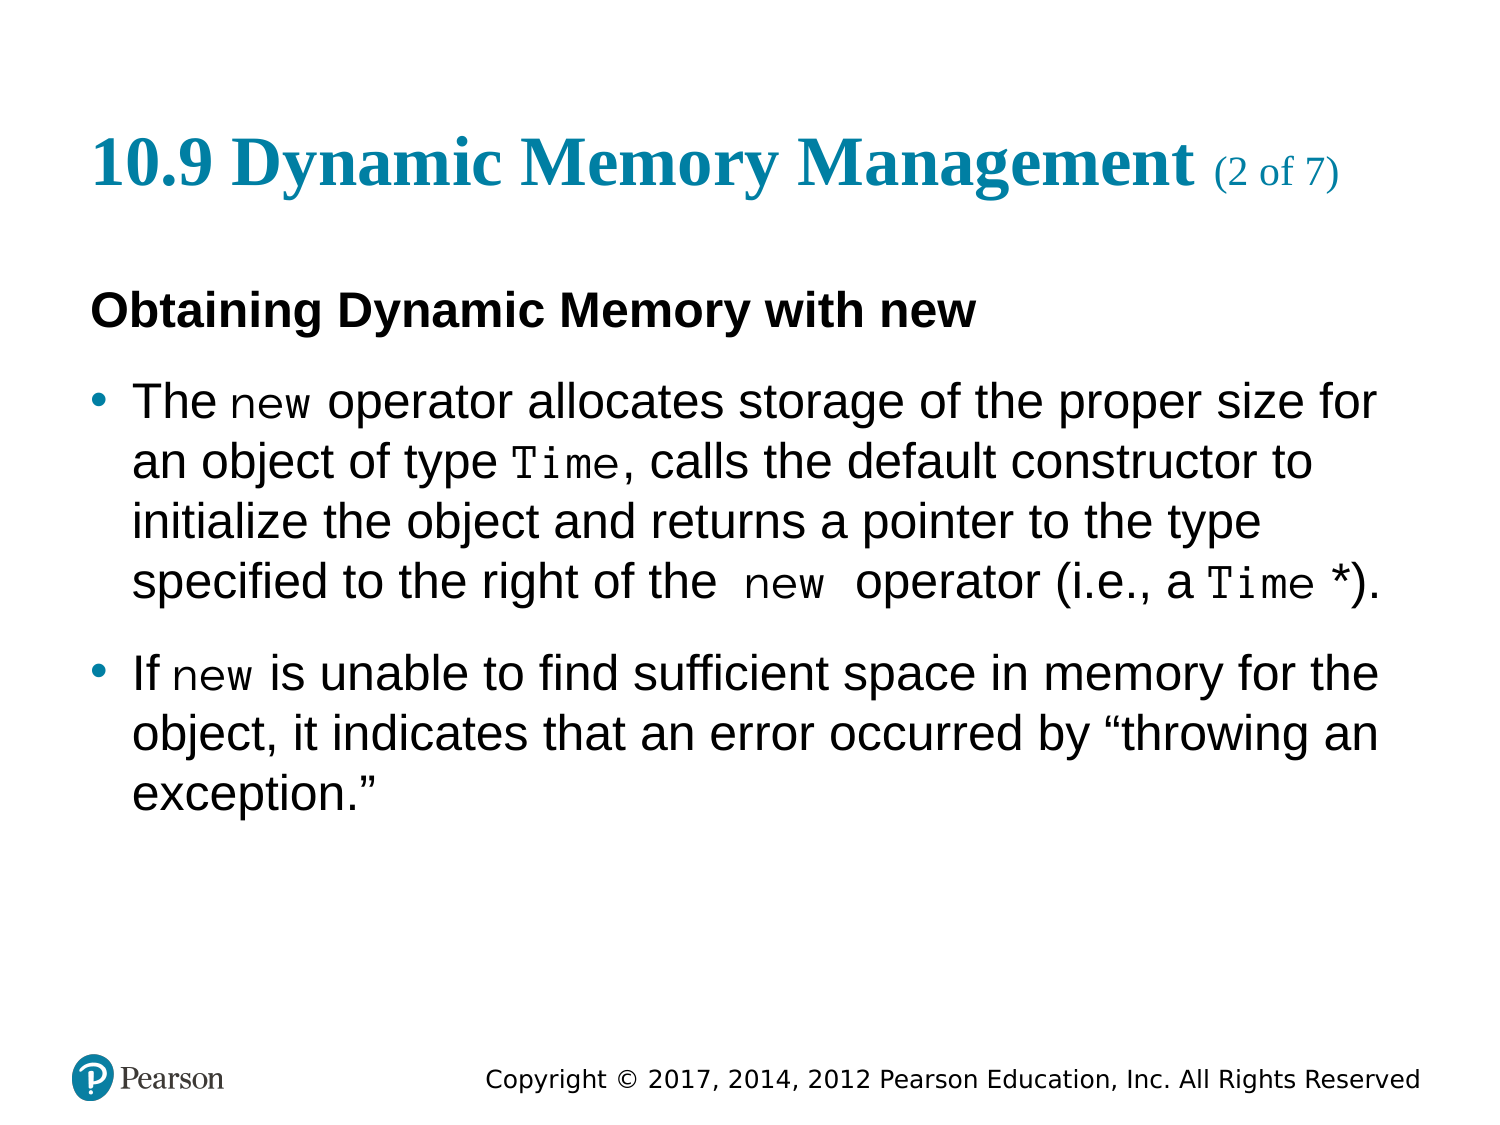

# 10.9 Dynamic Memory Management (2 of 7)
Obtaining Dynamic Memory with new
The new operator allocates storage of the proper size for an object of type Time, calls the default constructor to initialize the object and returns a pointer to the type specified to the right of the new operator (i.e., a Time *).
If new is unable to find sufficient space in memory for the object, it indicates that an error occurred by “throwing an exception.”